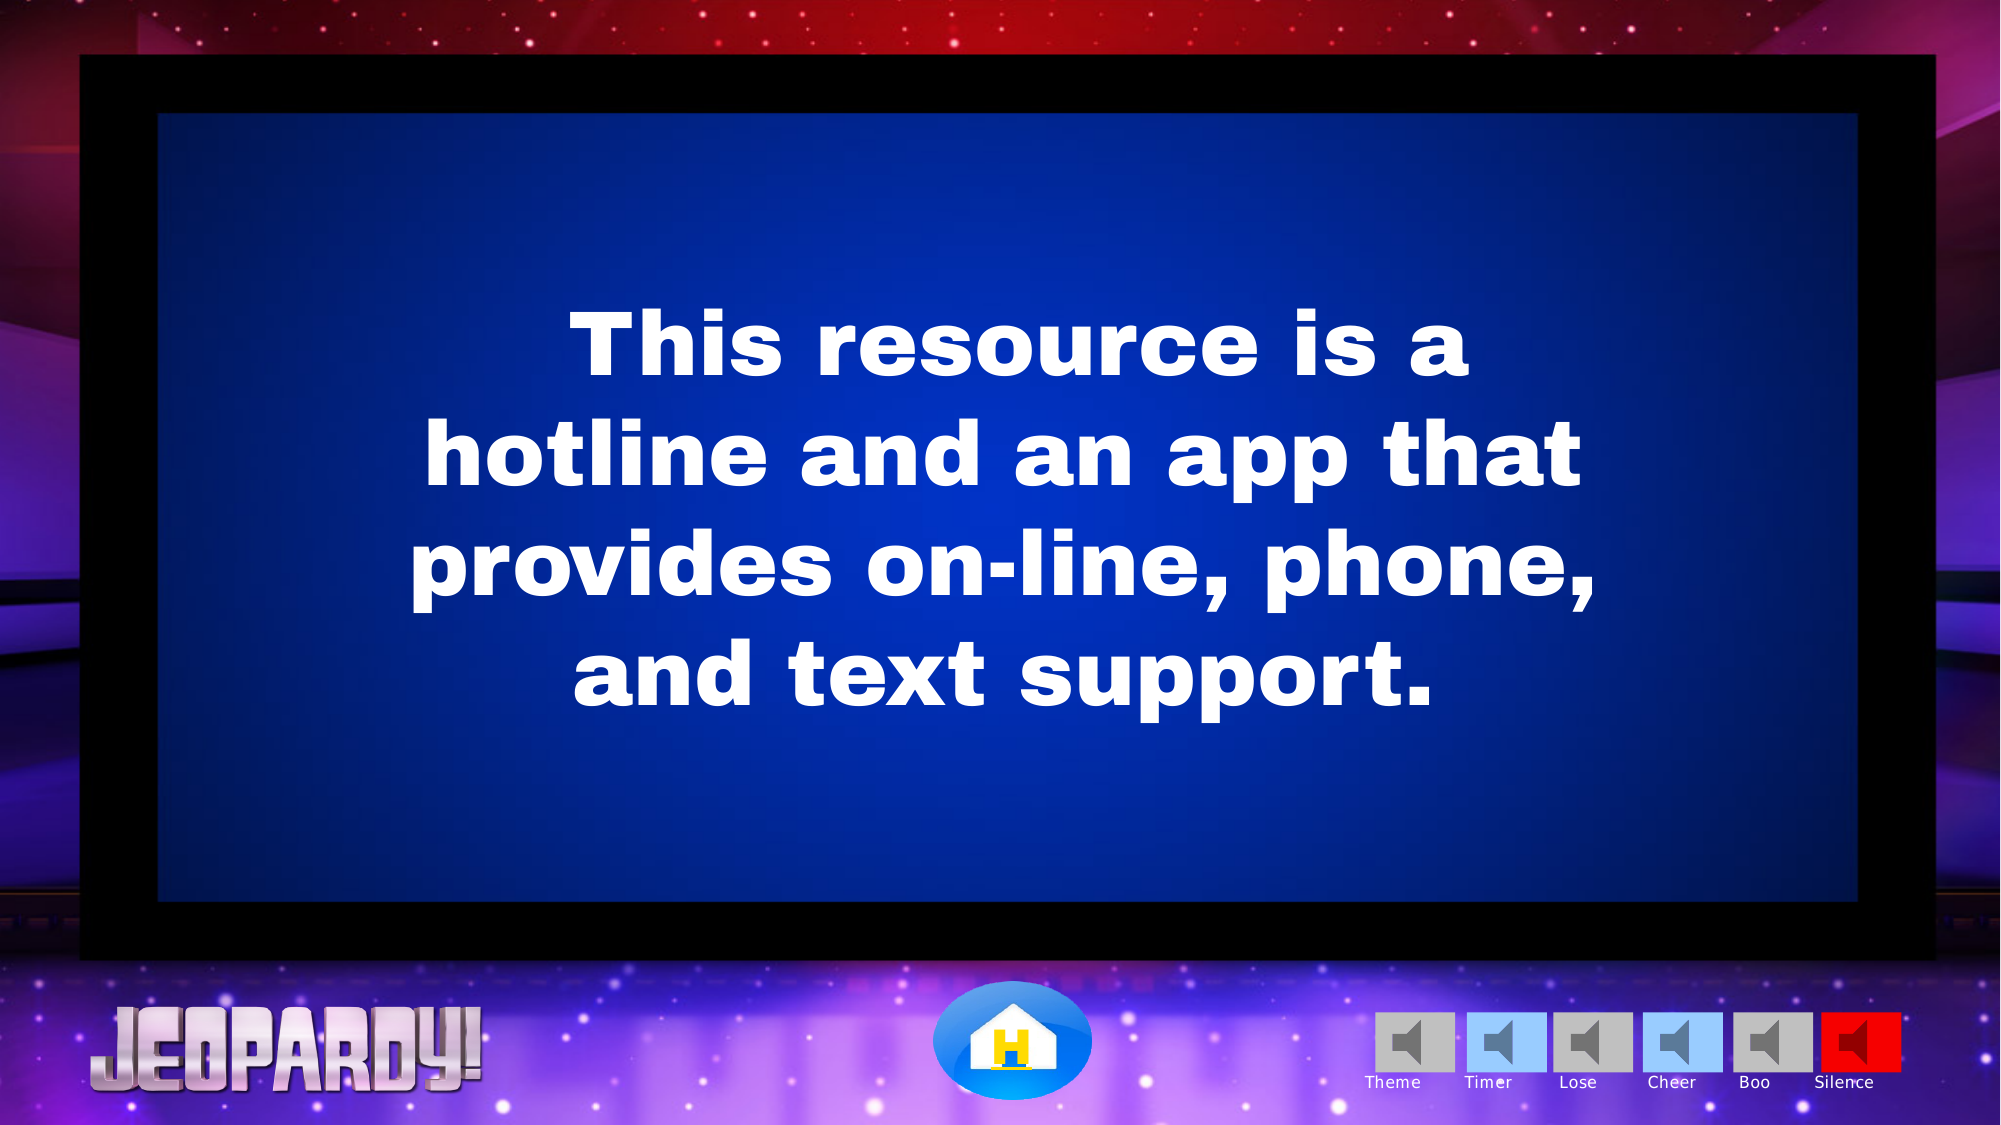

This resource is a hotline and an app that provides on-line, phone, and text support.
H